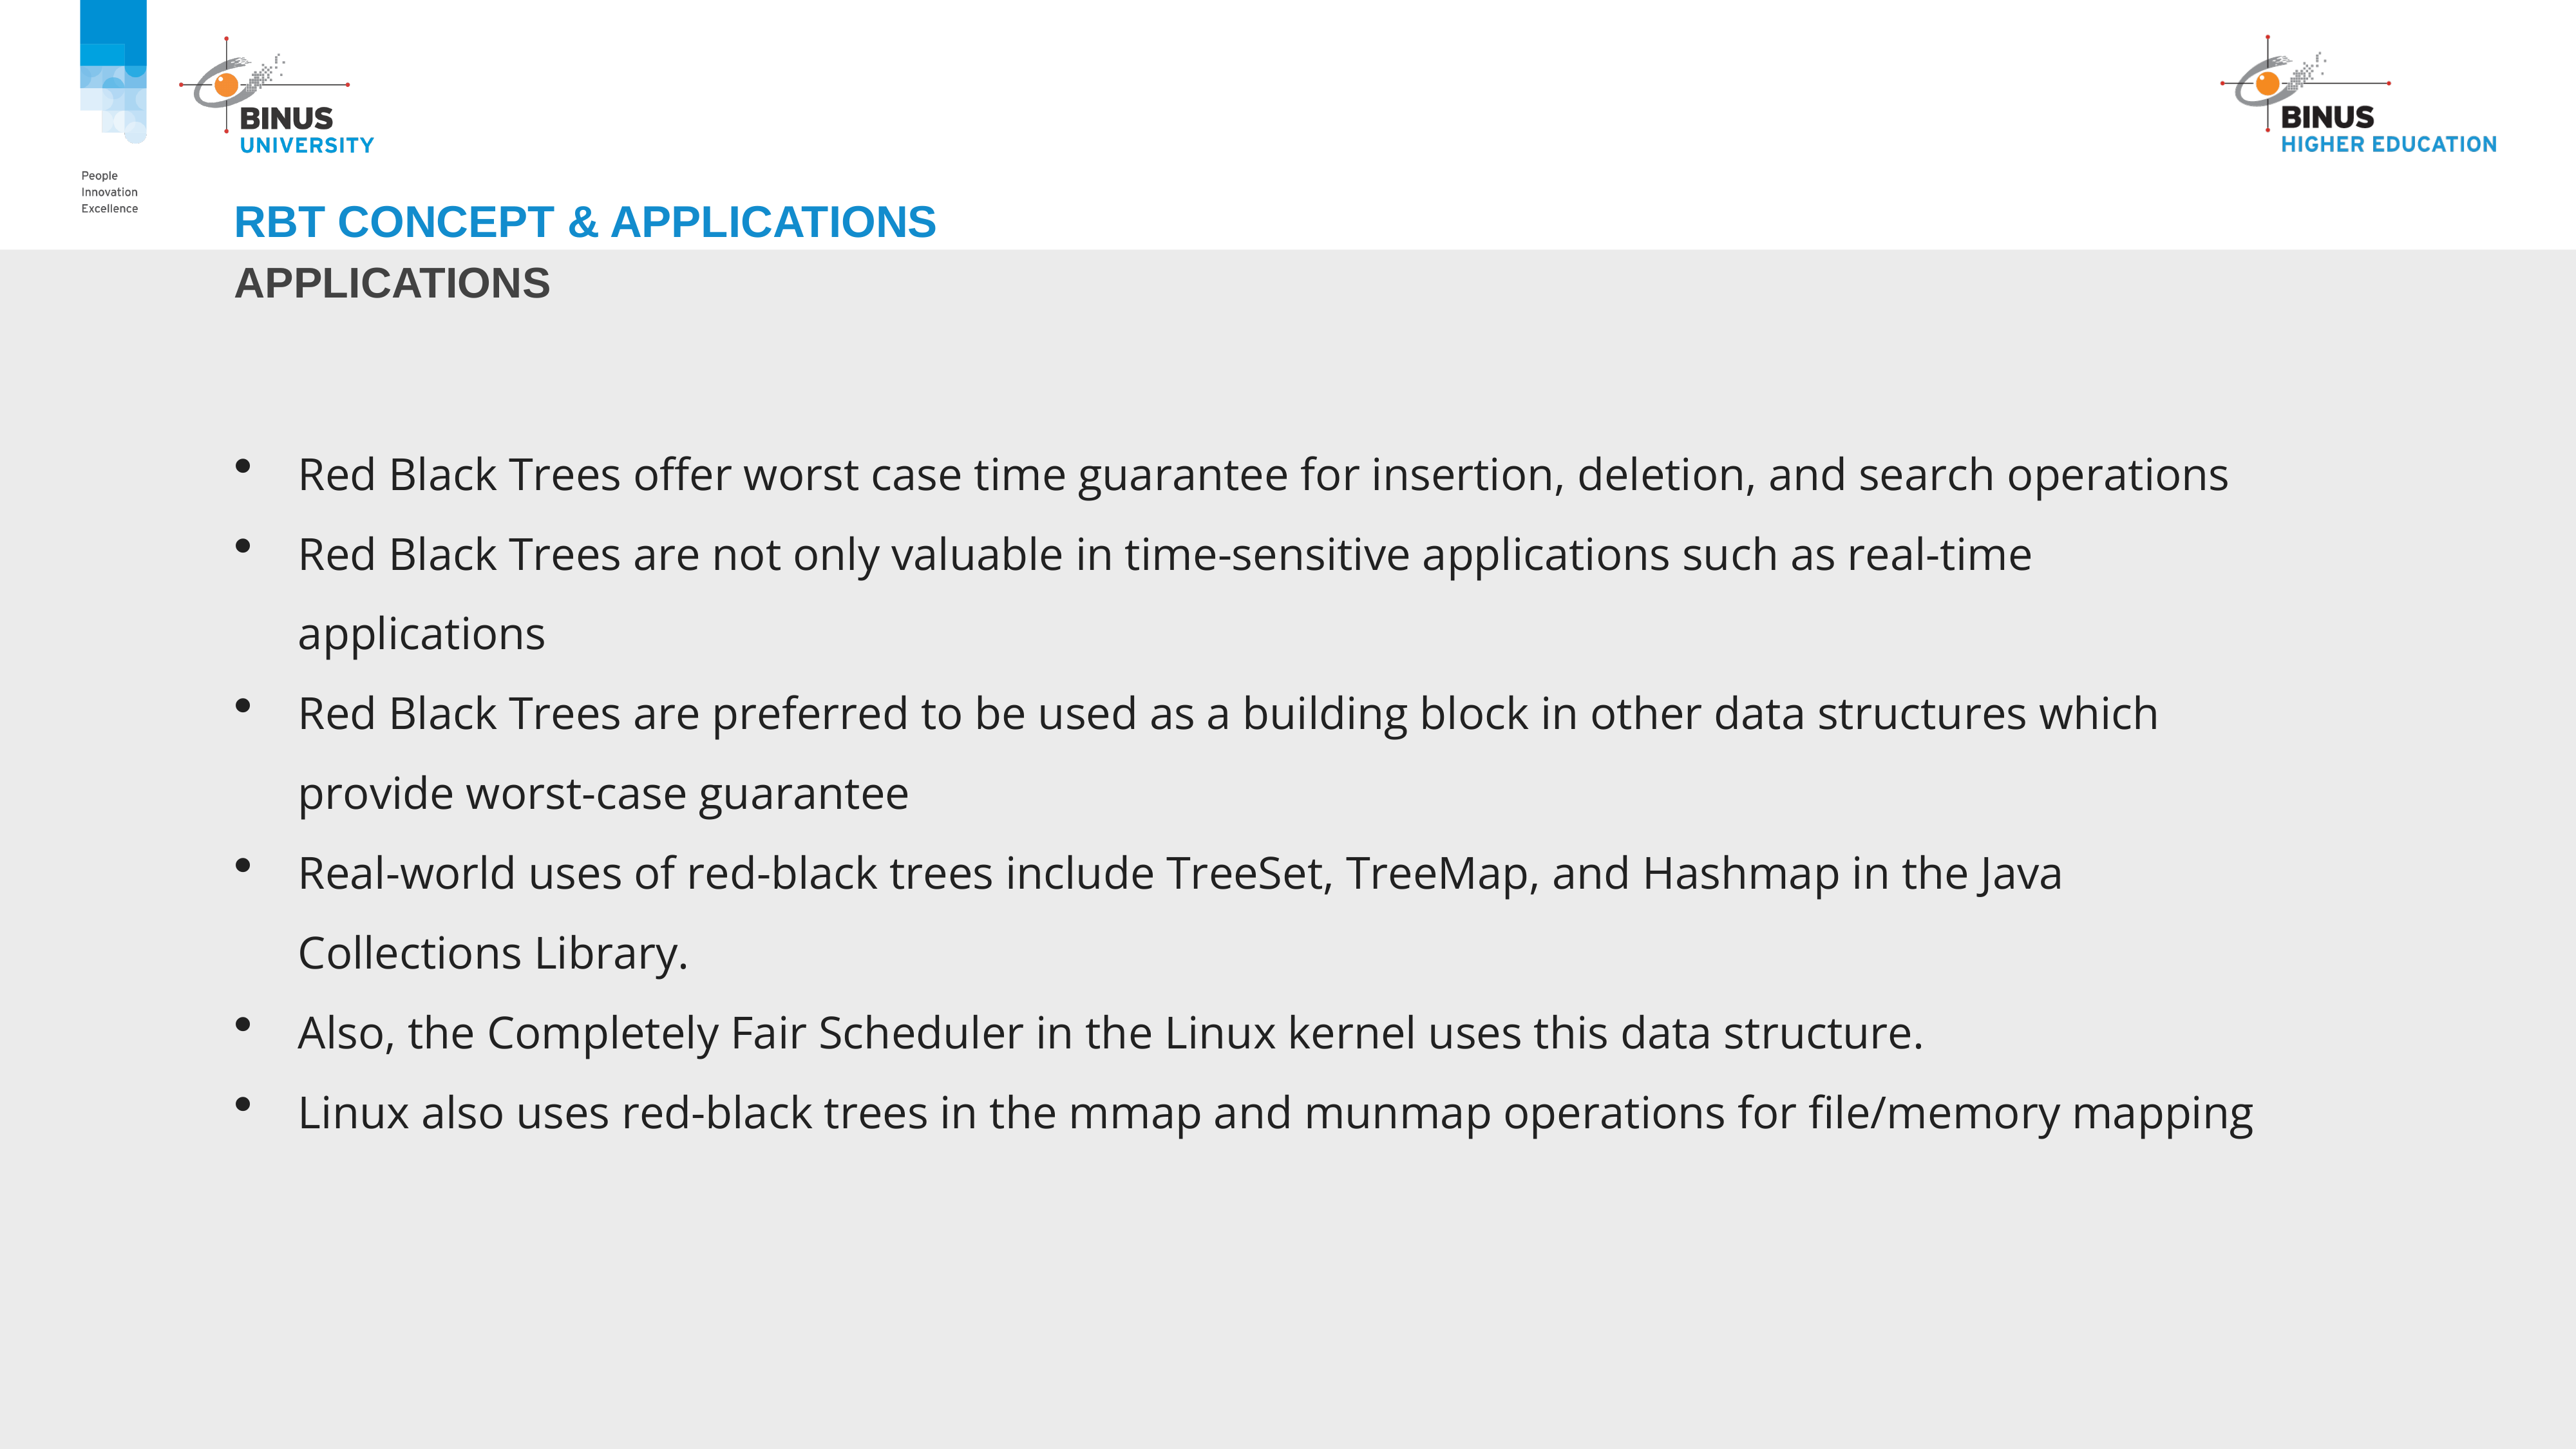

# RBT Concept & Applications
Applications
Red Black Trees offer worst case time guarantee for insertion, deletion, and search operations
Red Black Trees are not only valuable in time-sensitive applications such as real-time applications
Red Black Trees are preferred to be used as a building block in other data structures which provide worst-case guarantee
Real-world uses of red-black trees include TreeSet, TreeMap, and Hashmap in the Java Collections Library.
Also, the Completely Fair Scheduler in the Linux kernel uses this data structure.
Linux also uses red-black trees in the mmap and munmap operations for file/memory mapping